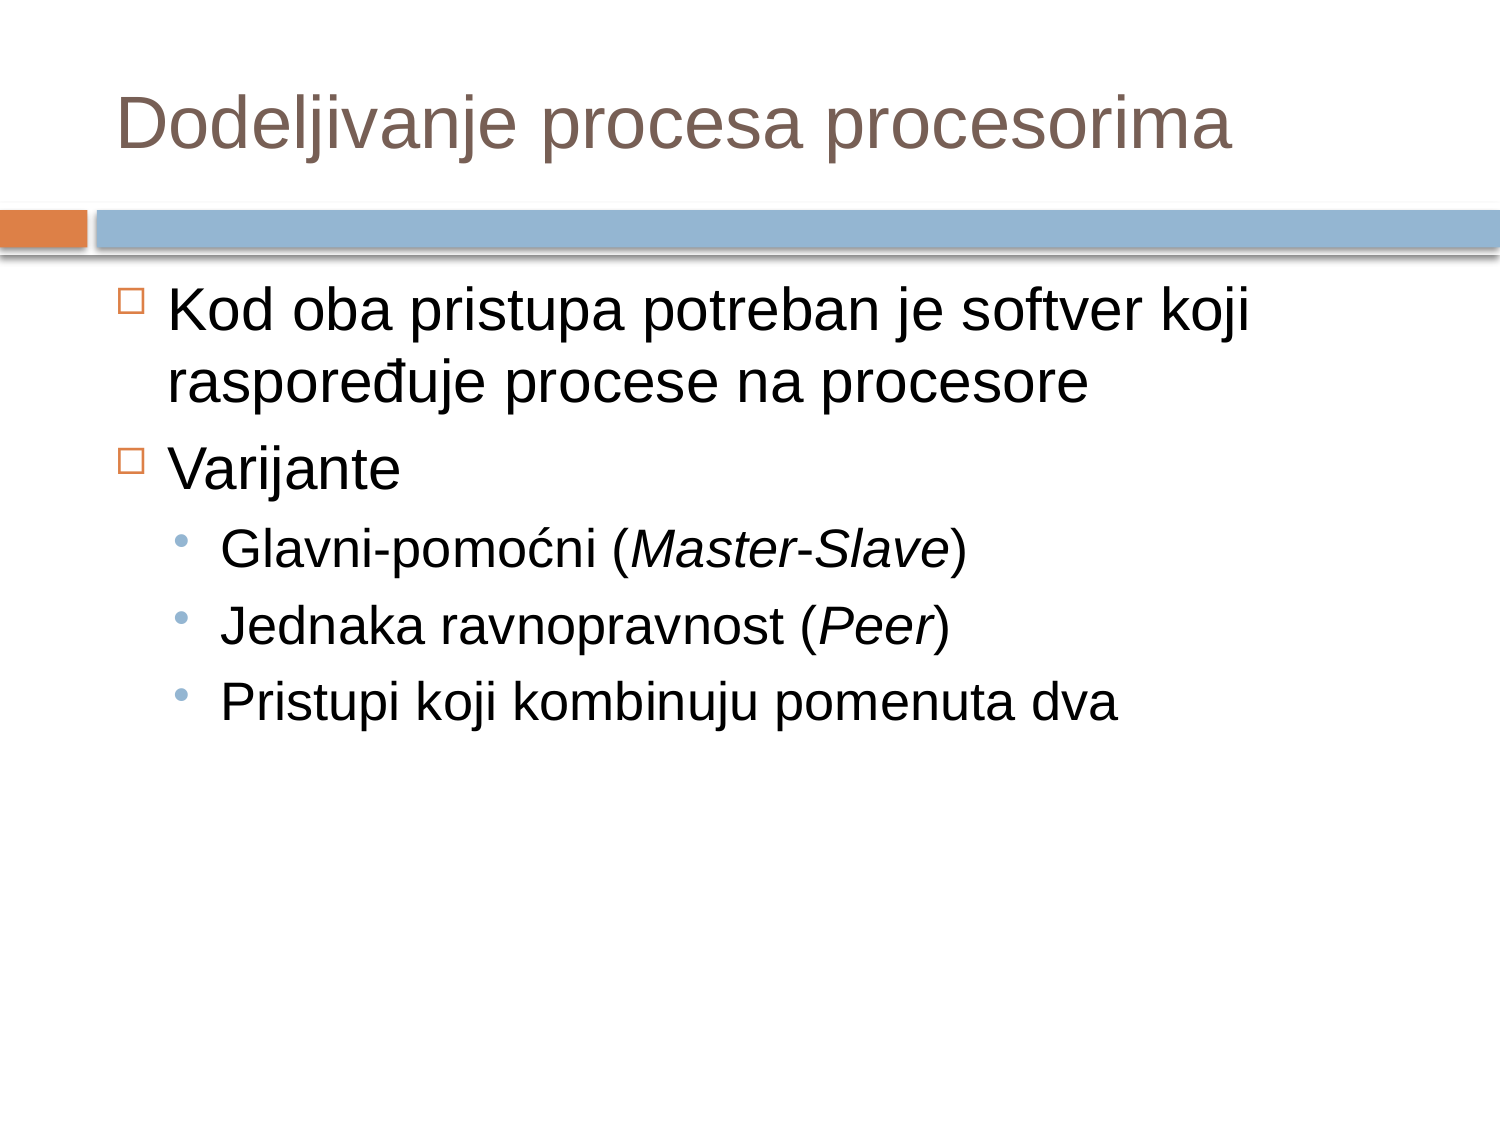

# Dodeljivanje procesa procesorima
Kod oba pristupa potreban je softver koji raspoređuje procese na procesore
Varijante
Glavni-pomoćni (Master-Slave)
Jednaka ravnopravnost (Peer)
Pristupi koji kombinuju pomenuta dva